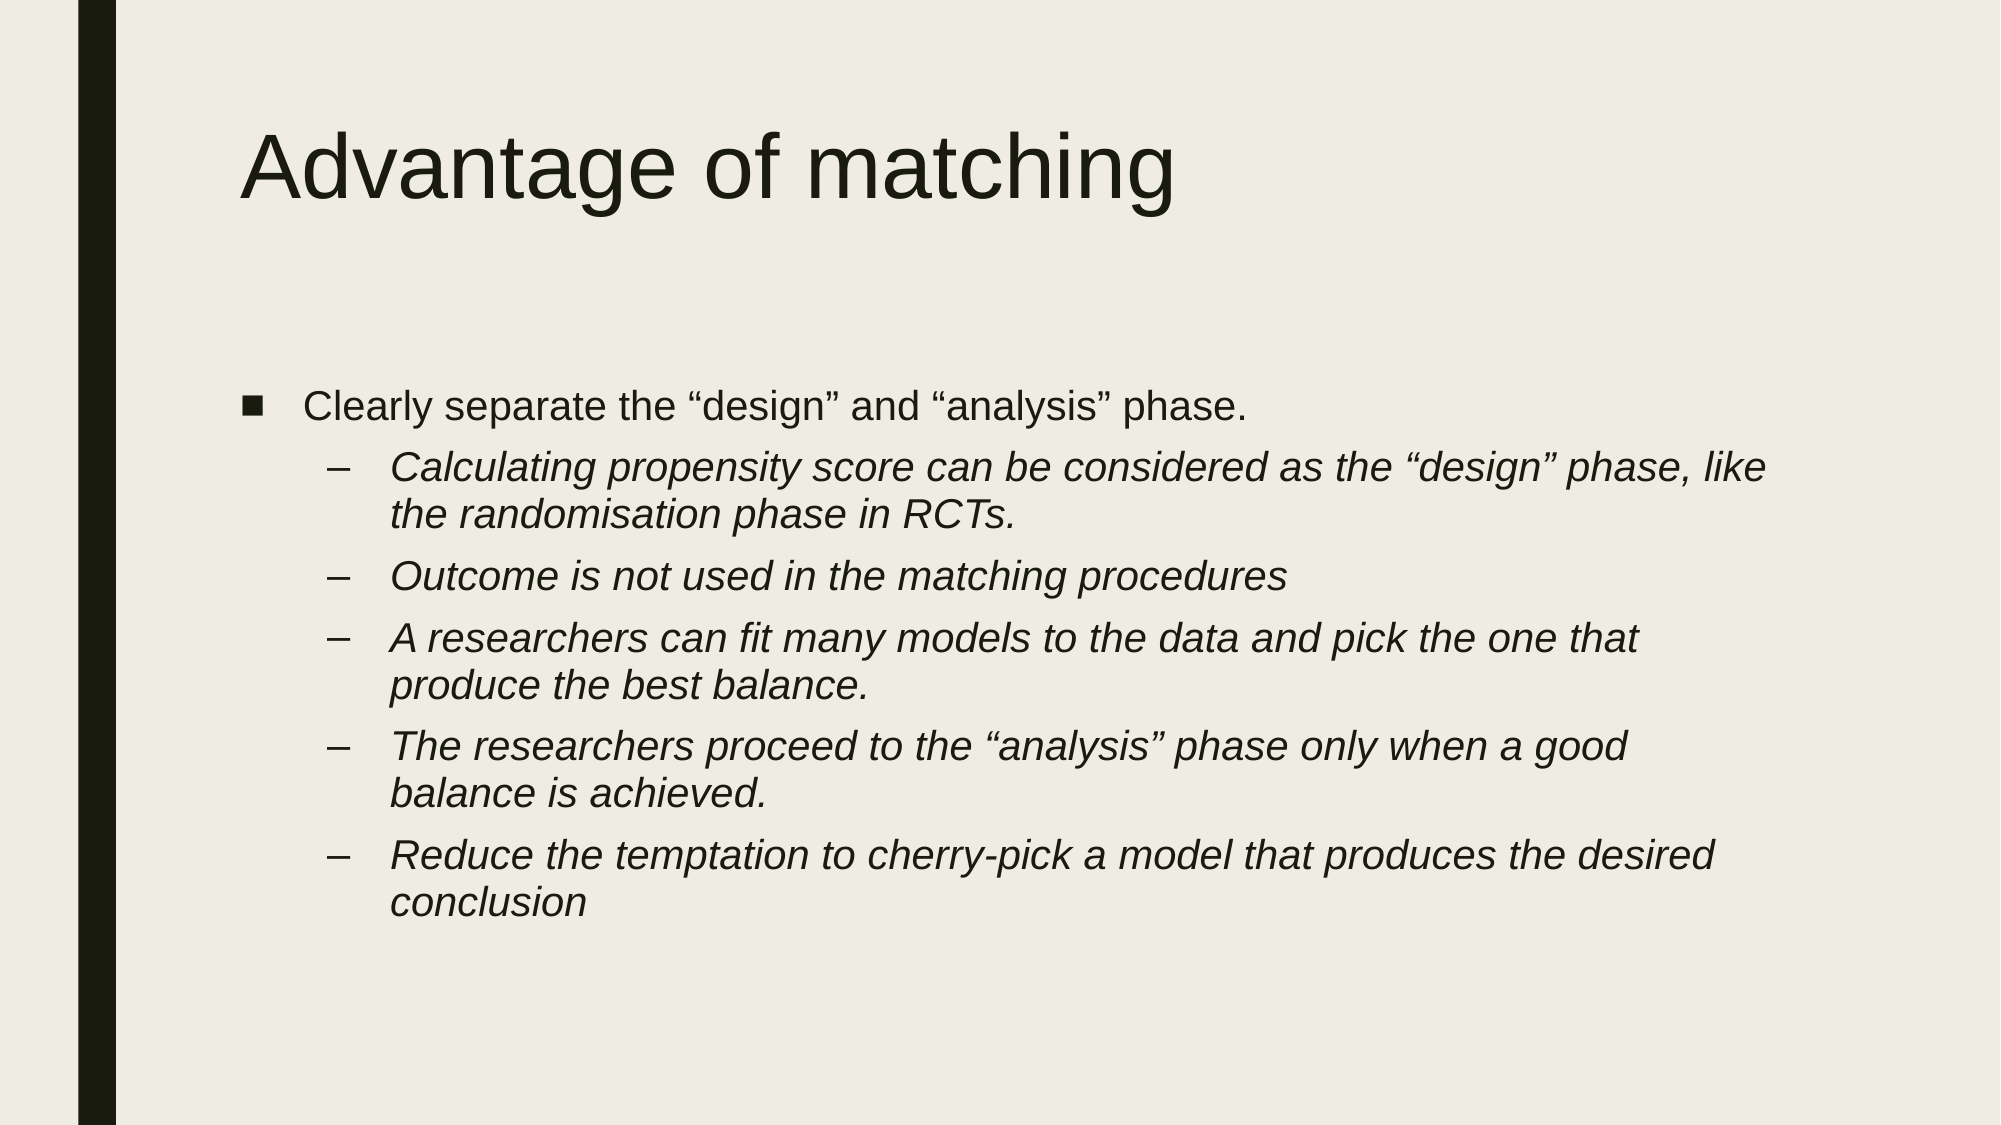

# Advantage of matching
Clearly separate the “design” and “analysis” phase.
Calculating propensity score can be considered as the “design” phase, like the randomisation phase in RCTs.
Outcome is not used in the matching procedures
A researchers can fit many models to the data and pick the one that produce the best balance.
The researchers proceed to the “analysis” phase only when a good balance is achieved.
Reduce the temptation to cherry-pick a model that produces the desired conclusion